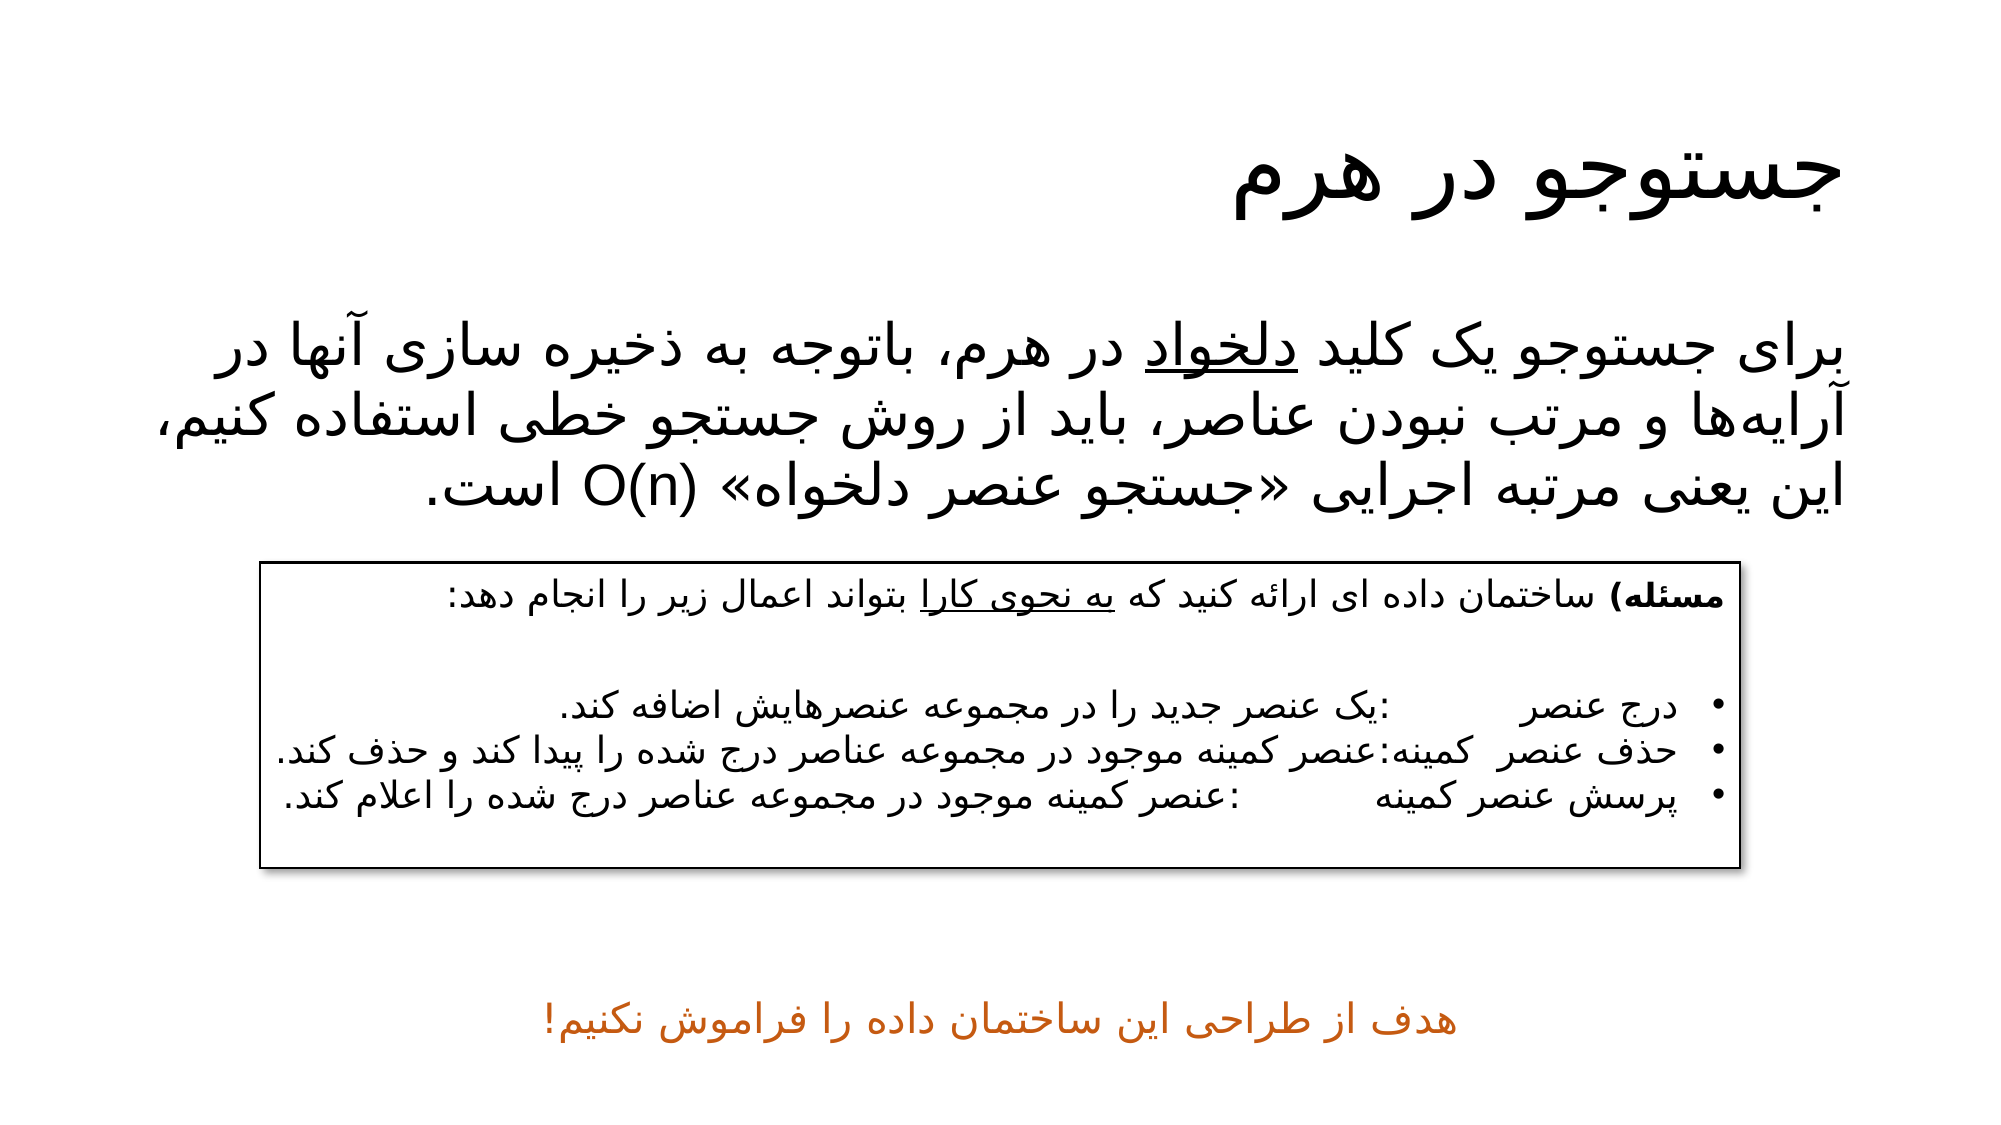

# جستوجو در هرم
برای جستوجو یک کلید دلخواد در هرم، باتوجه به ذخیره سازی آنها در آرایه‌ها و مرتب نبودن عناصر، باید از روش جستجو خطی استفاده کنیم، این یعنی مرتبه اجرایی «جستجو عنصر دلخواه» O(n) است.

هدف از طراحی این ساختمان داده را فراموش نکنیم!
مسئله) ساختمان داده ای ارائه کنید که به نحوی کارا بتواند اعمال زیر را انجام دهد:

درج عنصر	:	یک عنصر جدید را در مجموعه عنصر‌هایش اضافه کند.
حذف عنصر  کمینه	:	عنصر کمینه موجود در مجموعه عناصر درج شده را پیدا کند و حذف کند.
پرسش عنصر کمینه	:	عنصر کمینه موجود در مجموعه عناصر درج شده را اعلام کند.